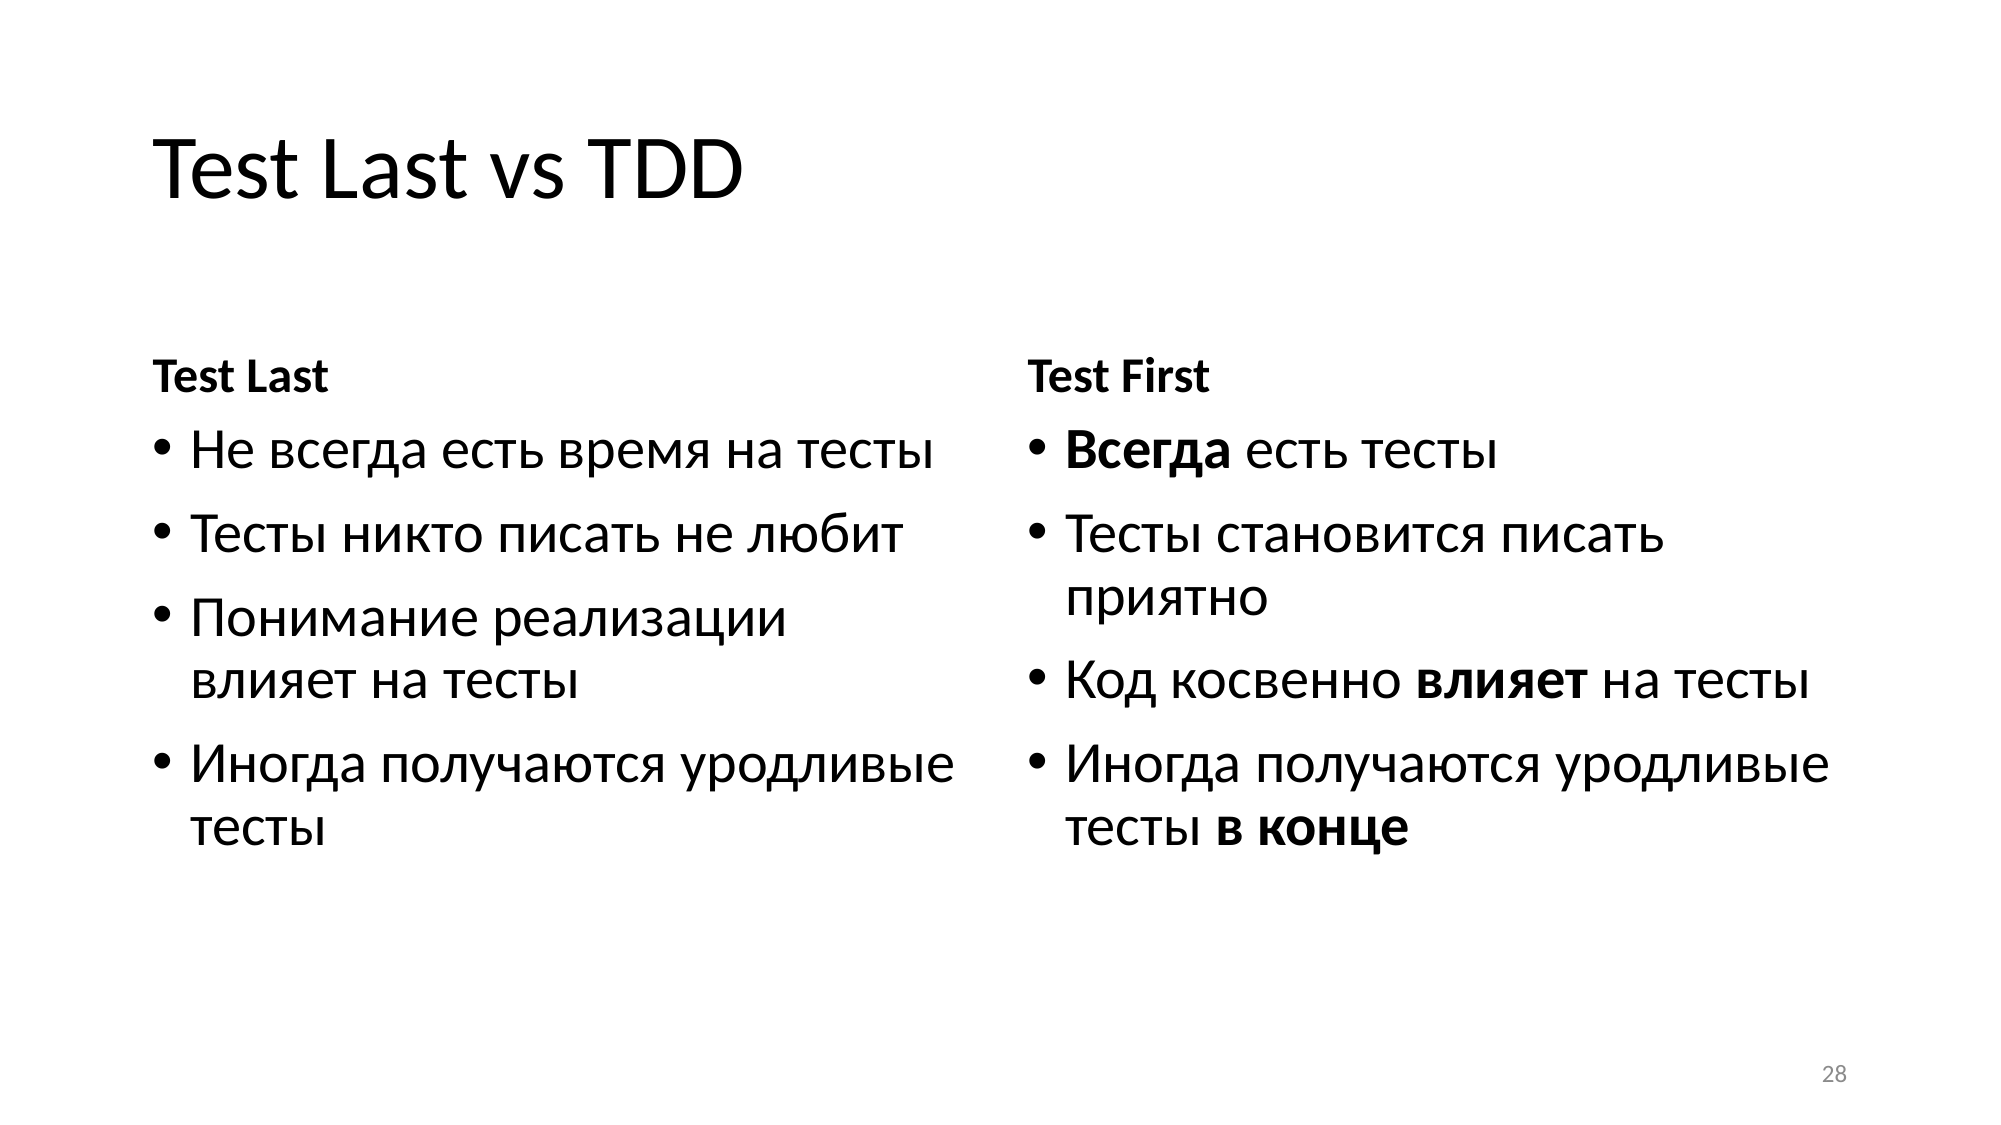

# Test Last vs TDD
Test Last
Test First
Не всегда есть время на тесты
Тесты никто писать не любит
Понимание реализации влияет на тесты
Иногда получаются уродливые тесты

Всегда есть тесты
Тесты становится писать приятно
Код косвенно влияет на тесты
Иногда получаются уродливые тесты в конце
28